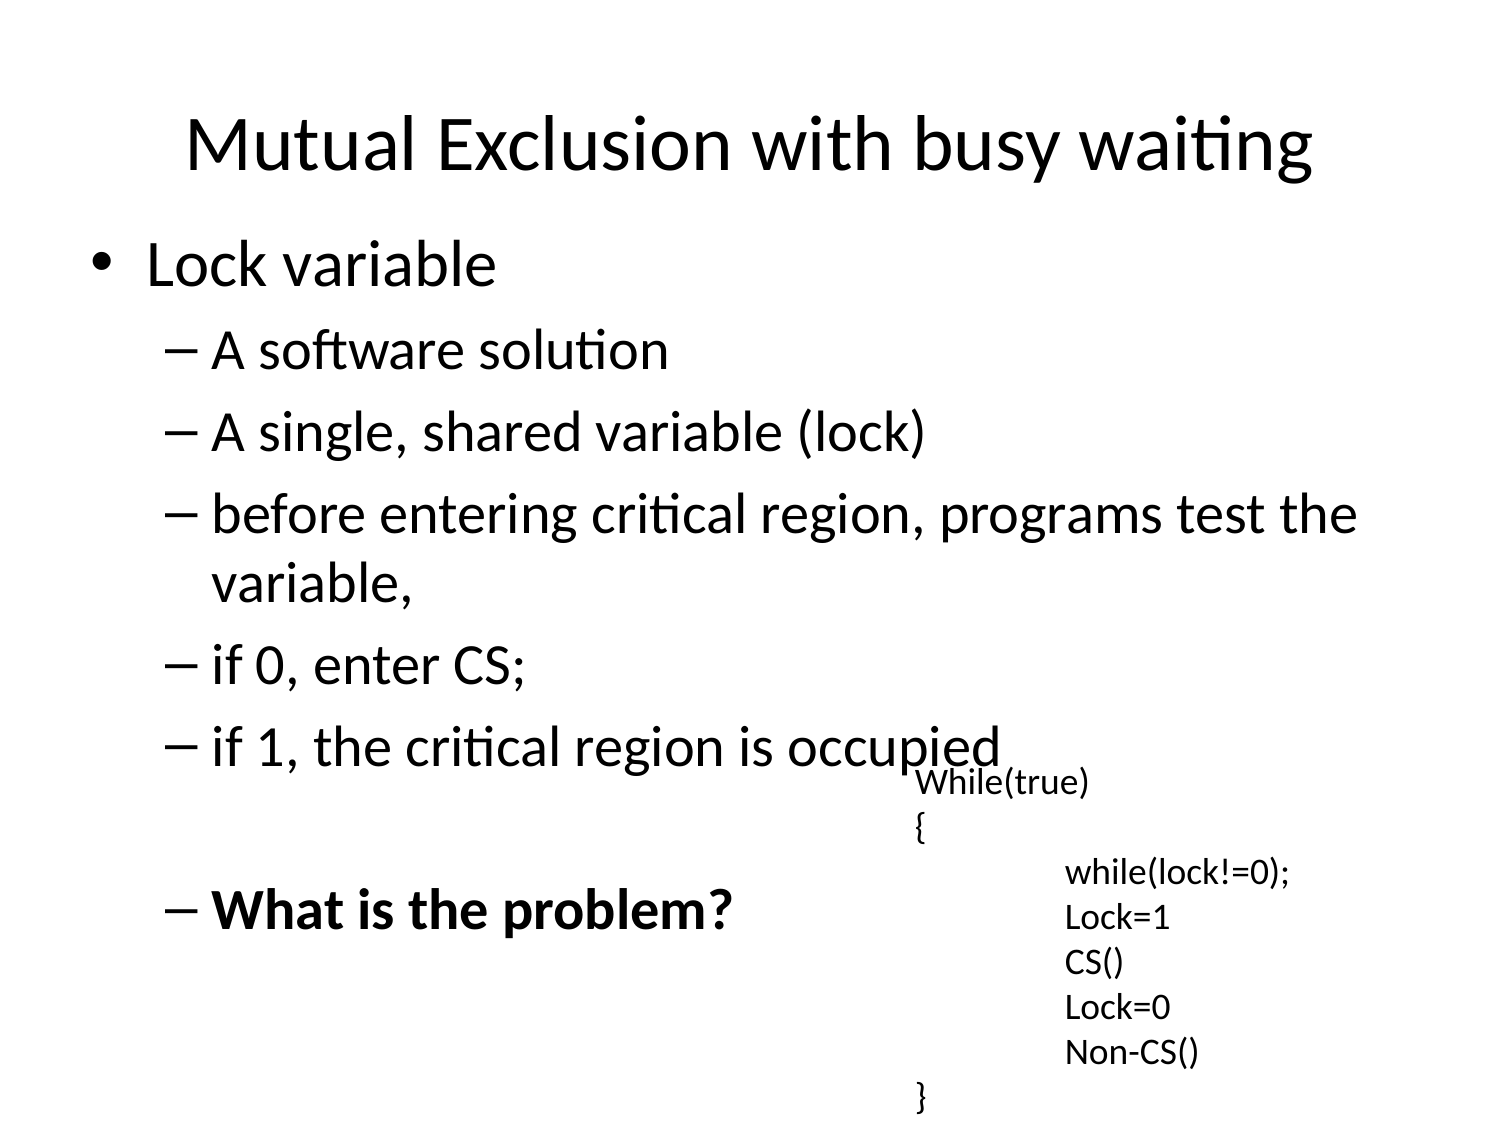

# Mutual Exclusion with busy waiting
Lock variable
A software solution
A single, shared variable (lock)
before entering critical region, programs test the variable,
if 0, enter CS;
if 1, the critical region is occupied

What is the problem?

While(true)
{
	while(lock!=0);
	Lock=1
	CS()
	Lock=0
	Non-CS()
}